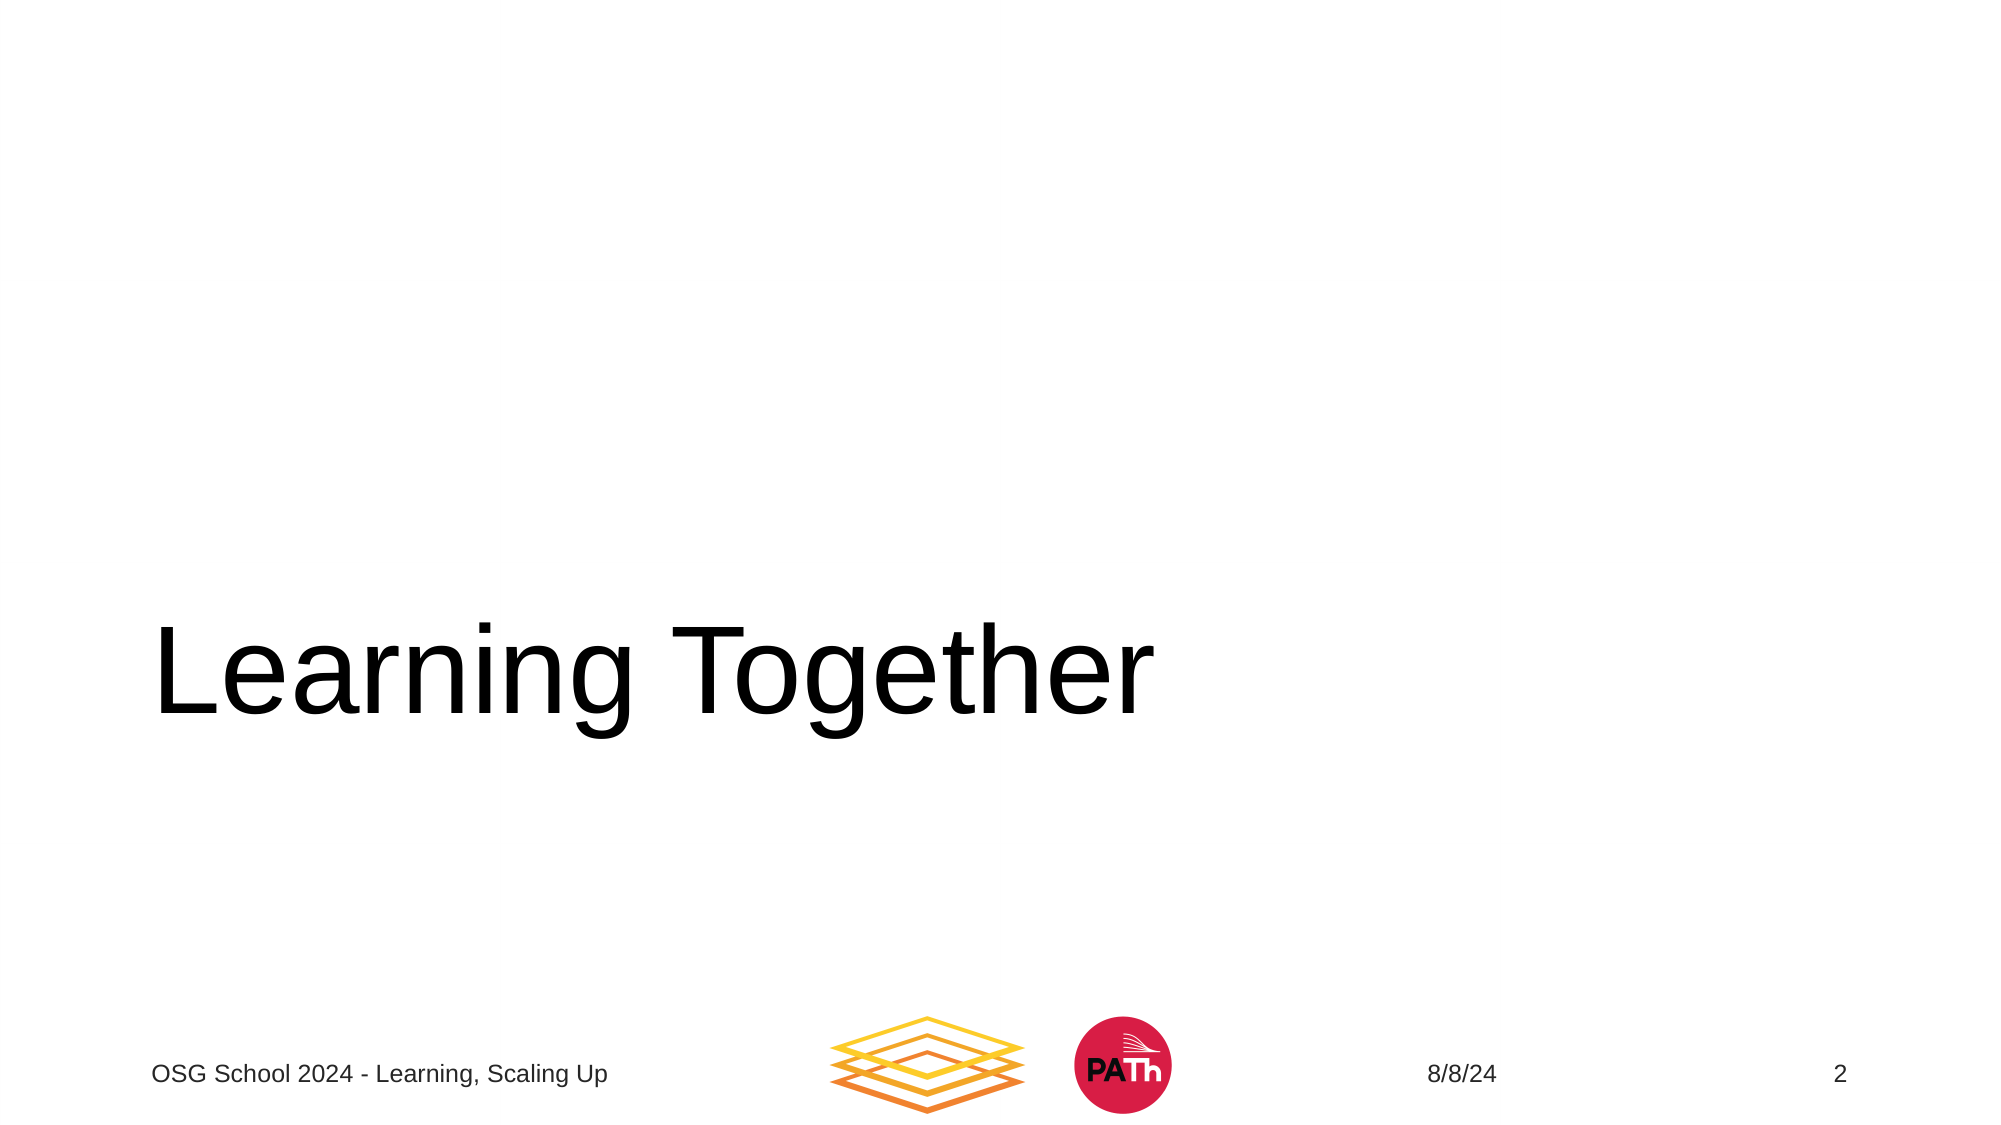

# Learning Together

OSG School 2024 - Learning, Scaling Up
8/8/24
2